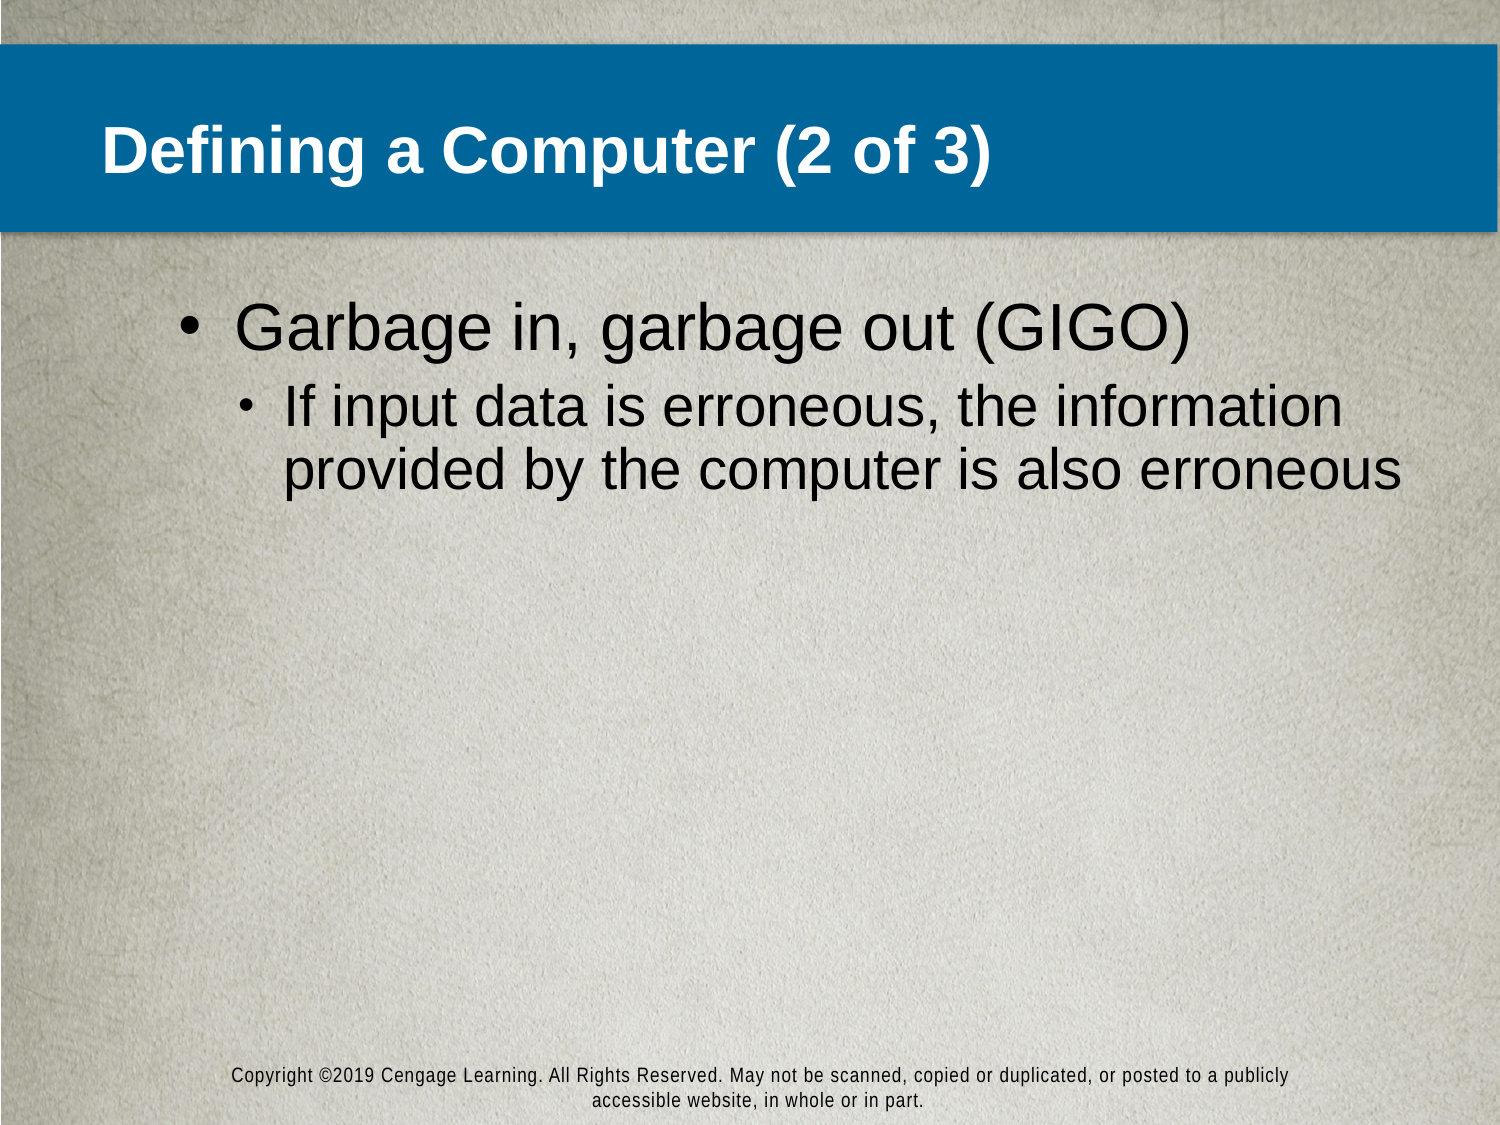

# Defining a Computer (2 of 3)
Garbage in, garbage out (GIGO)
If input data is erroneous, the information provided by the computer is also erroneous